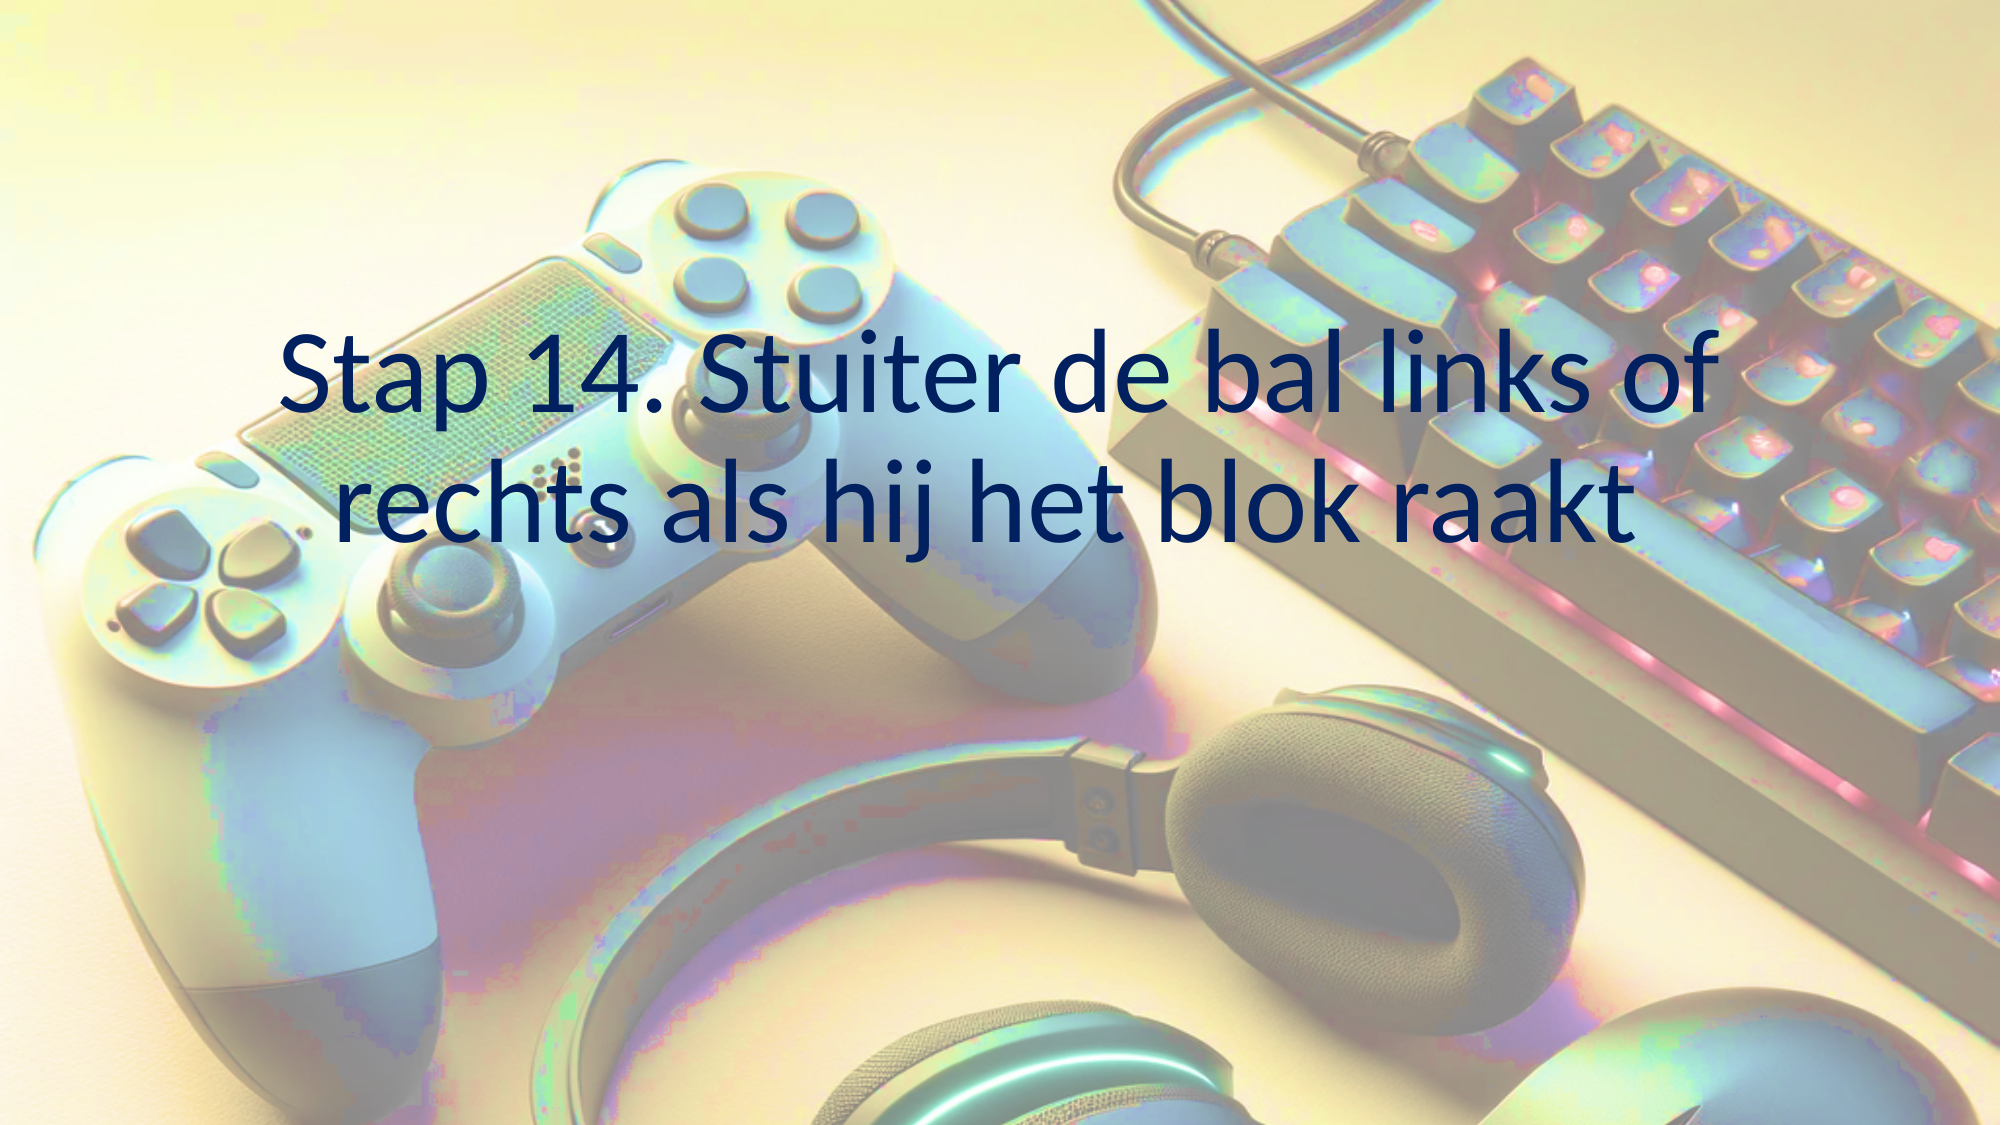

# Stap 14. Stuiter de bal links of rechts als hij het blok raakt